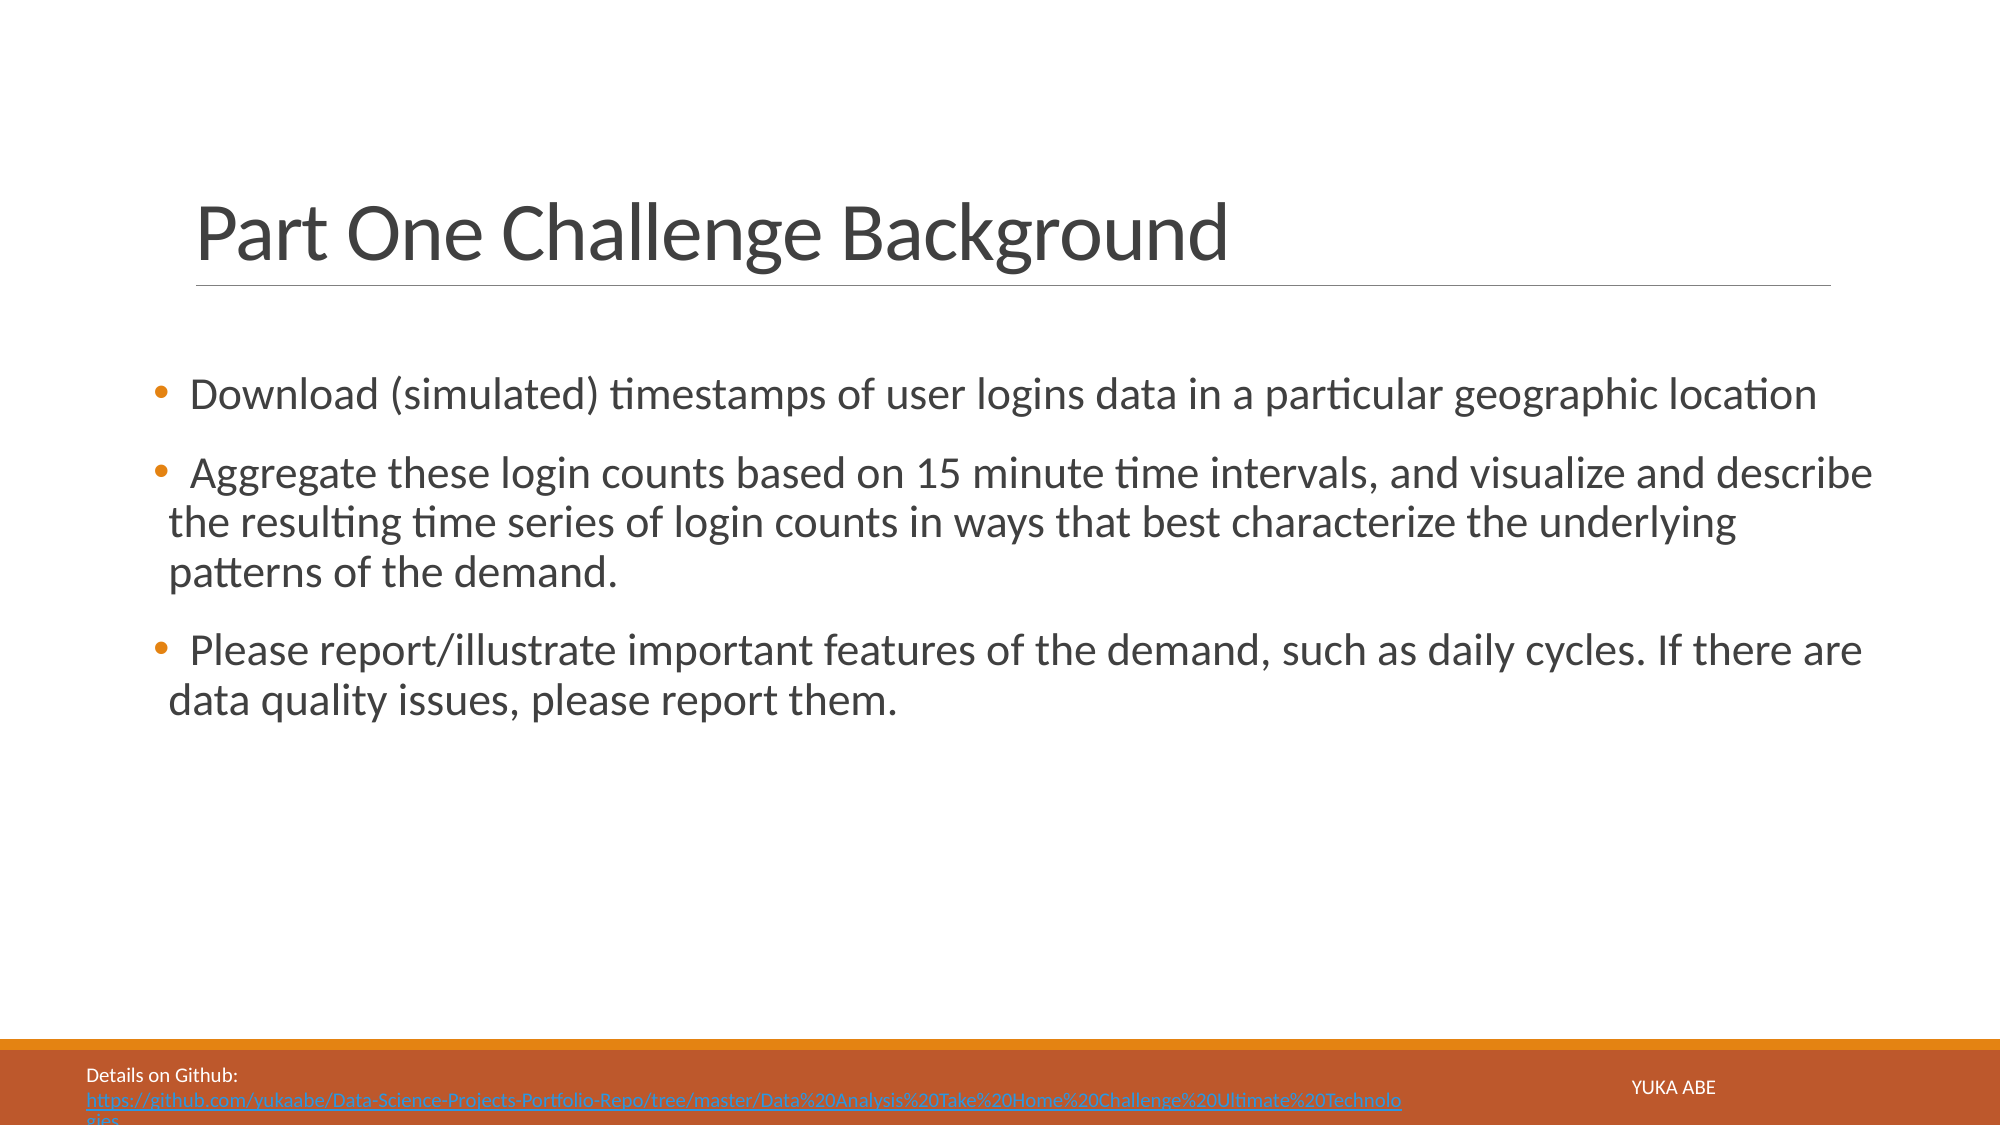

# Part One Challenge Background
  Download (simulated) timestamps of user logins data in a particular geographic location
  Aggregate these login counts based on 15­ minute time intervals, and visualize and describe the resulting time series of login counts in ways that best characterize the underlying patterns of the demand.
  Please report/illustrate important features of the demand, such as daily cycles. If there are data quality issues, please report them.
YUKA ABE